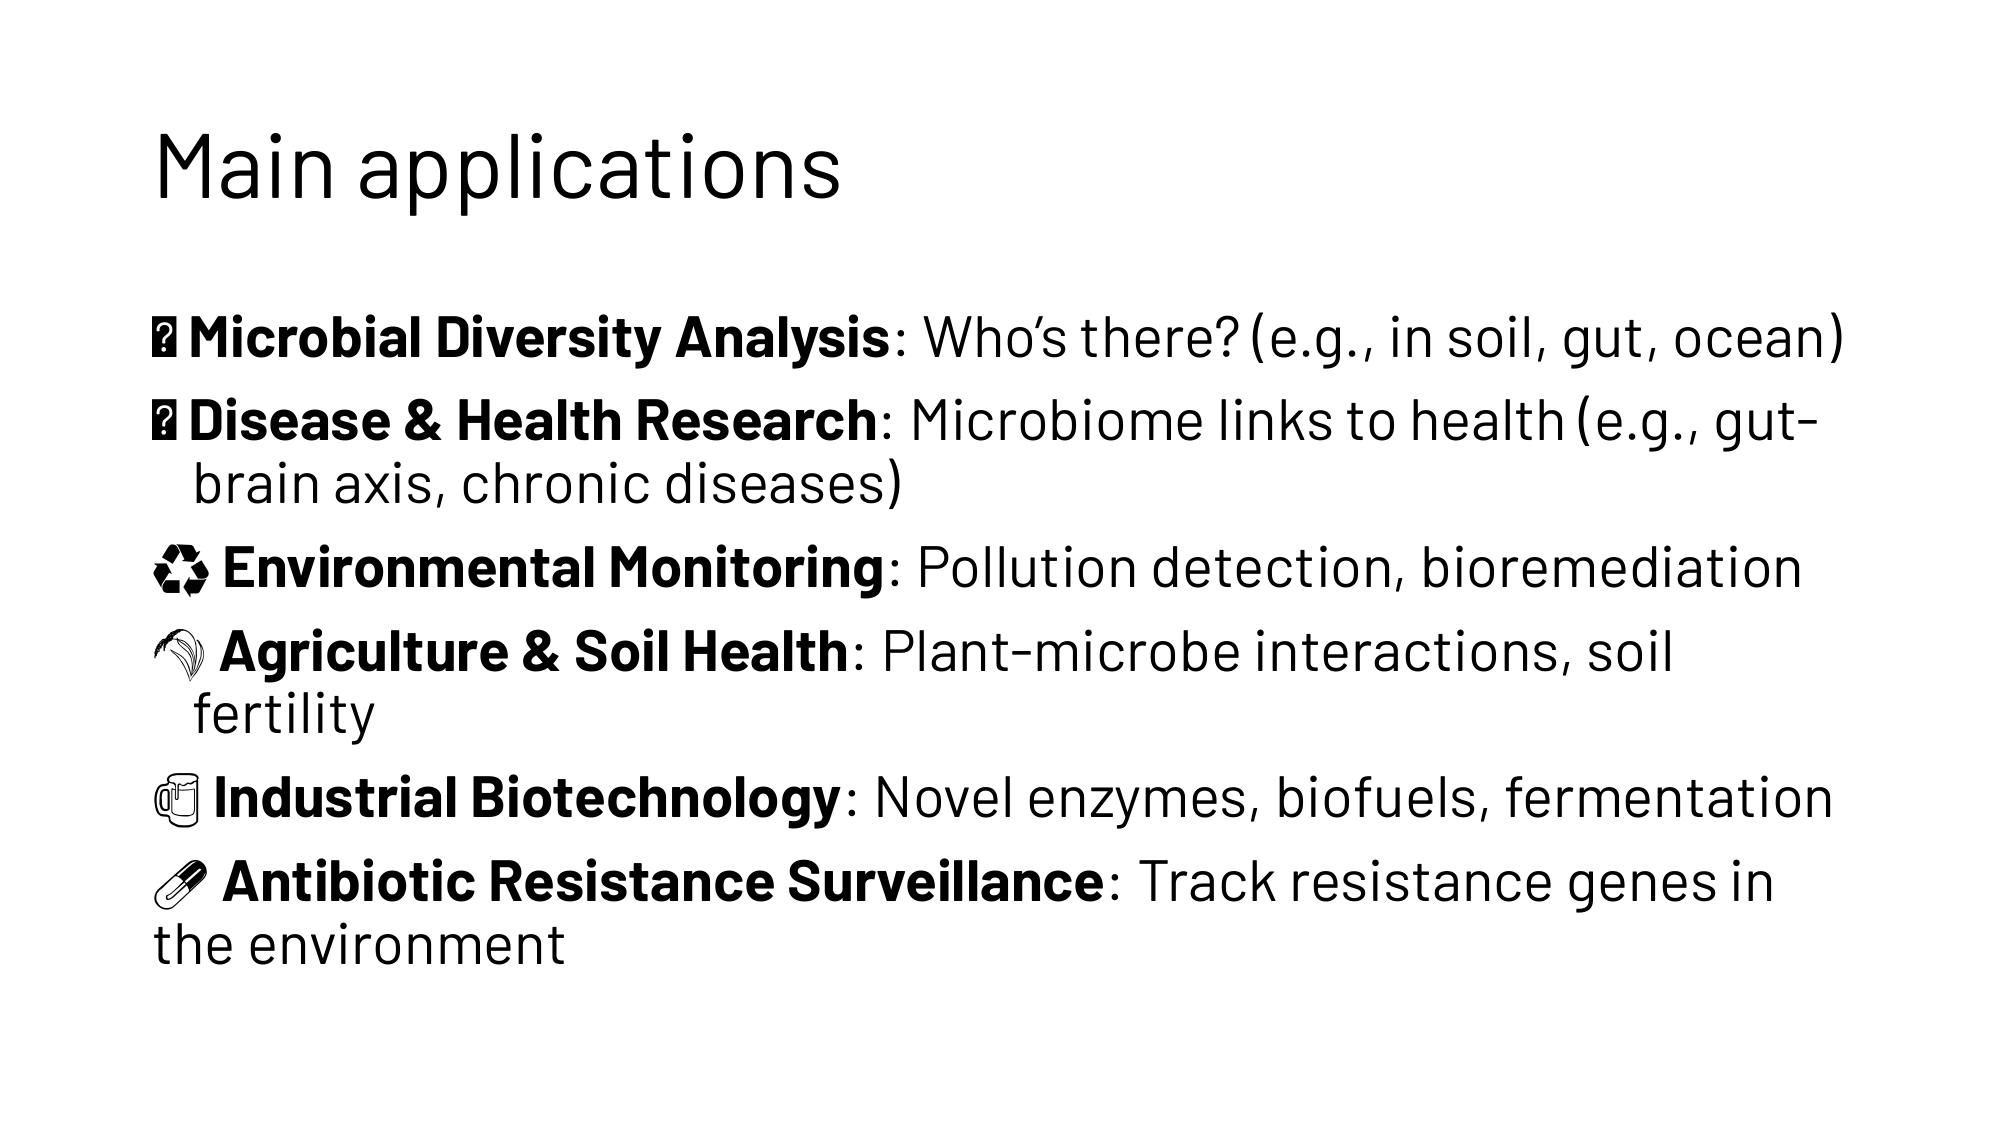

# Main applications
🧬 Microbial Diversity Analysis: Who’s there? (e.g., in soil, gut, ocean)
🦠 Disease & Health Research: Microbiome links to health (e.g., gut-brain axis, chronic diseases)
♻️ Environmental Monitoring: Pollution detection, bioremediation
🌾 Agriculture & Soil Health: Plant-microbe interactions, soil fertility
🍺 Industrial Biotechnology: Novel enzymes, biofuels, fermentation
💊 Antibiotic Resistance Surveillance: Track resistance genes in the environment